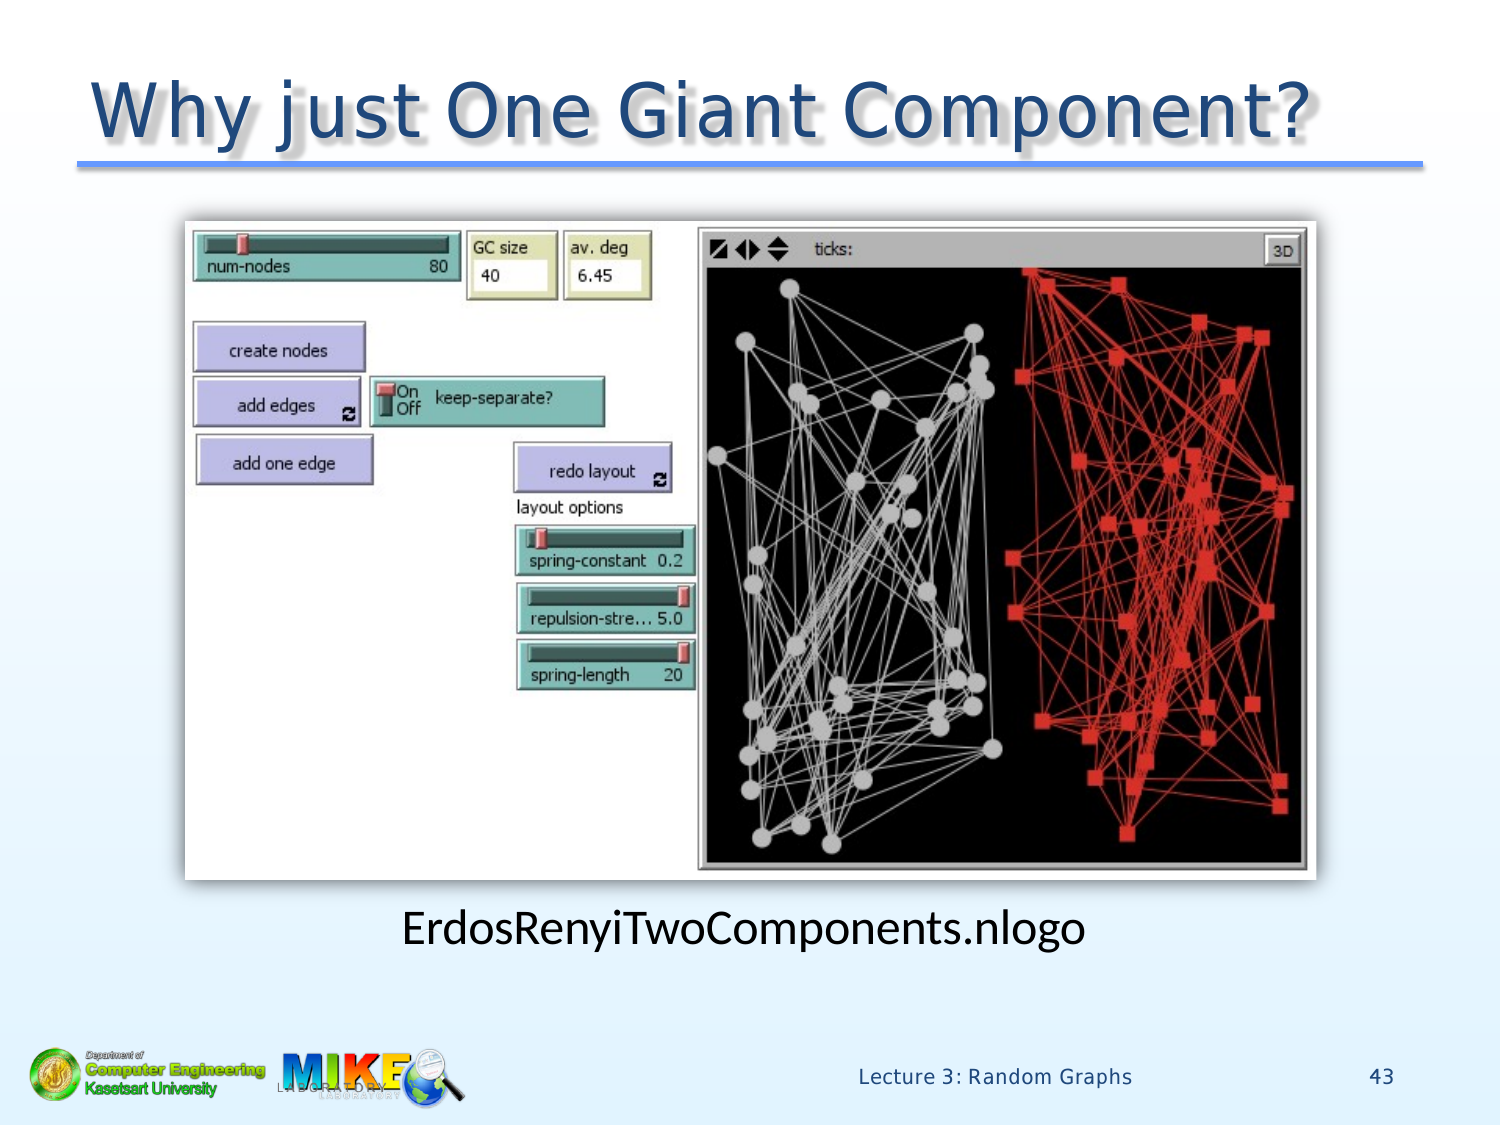

# Why just One Giant Component?

ErdosRenyiTwoComponents.nlogo

Lecture 3: Random Graphs
43